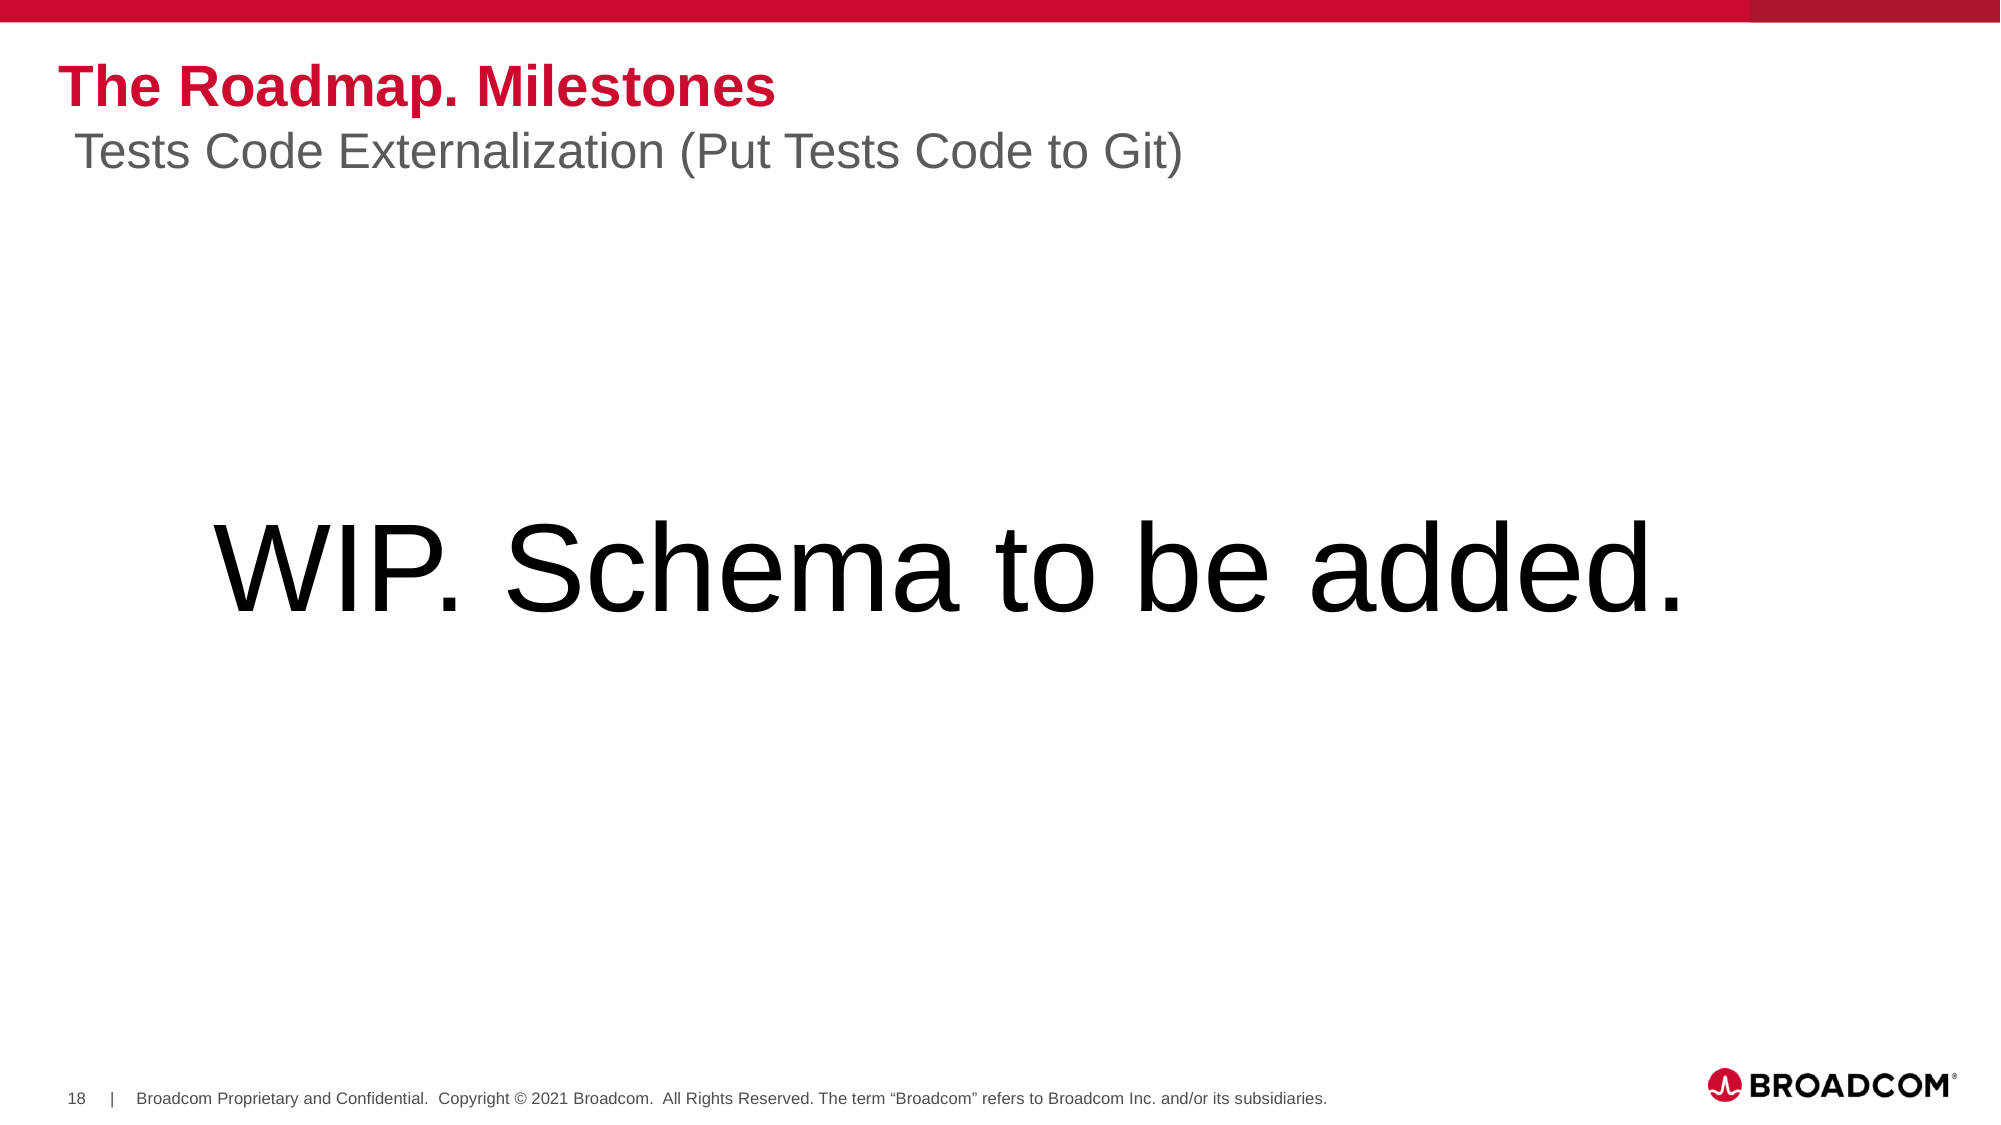

# The Roadmap. Milestones
Tests Code Externalization (Put Tests Code to Git)
WIP. Schema to be added.